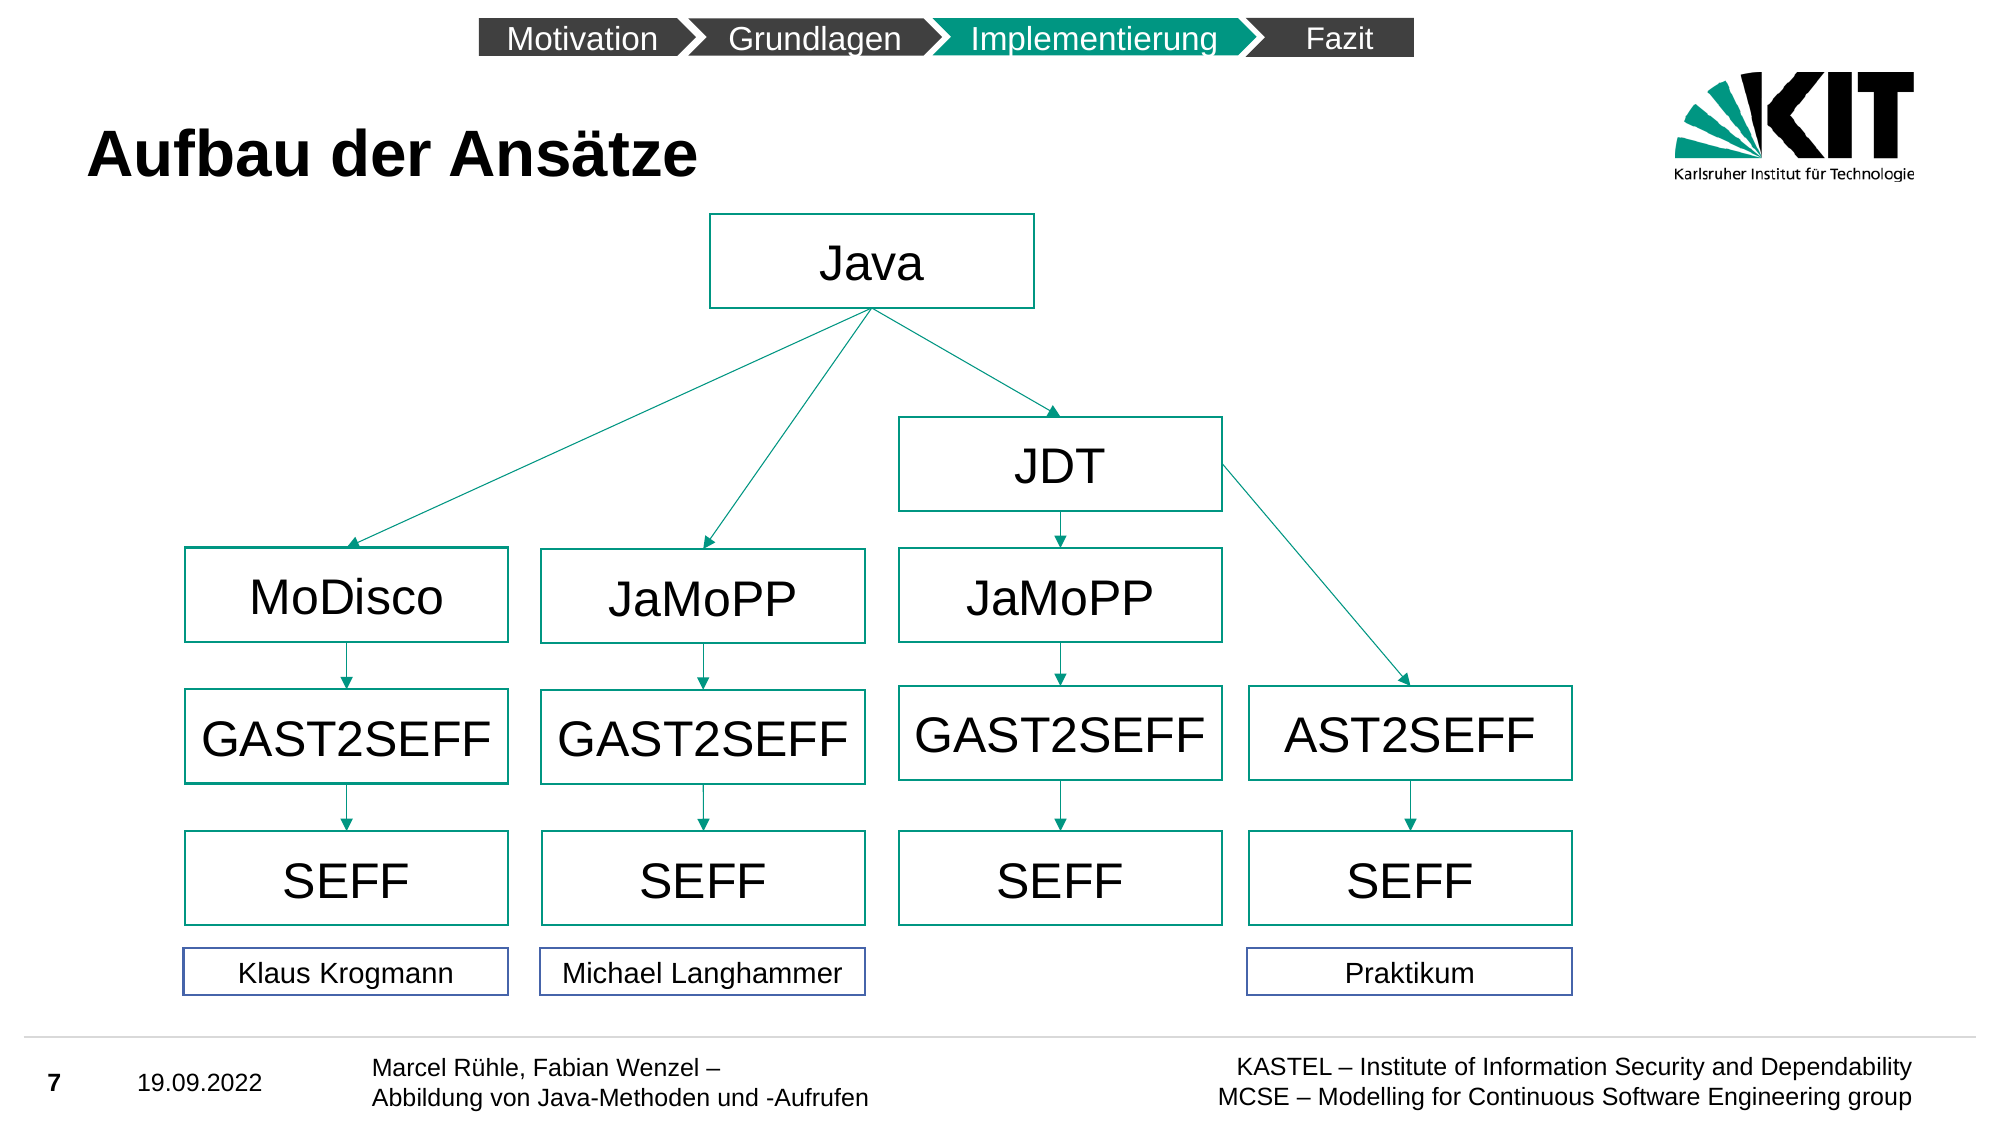

Fazit
Motivation
Implementierung
Grundlagen
# Aufbau der Ansätze
Java
JDT
MoDisco
JaMoPP
JaMoPP
GAST2SEFF
AST2SEFF
GAST2SEFF
GAST2SEFF
SEFF
SEFF
SEFF
SEFF
Michael Langhammer
Praktikum
Klaus Krogmann
7
19.09.2022